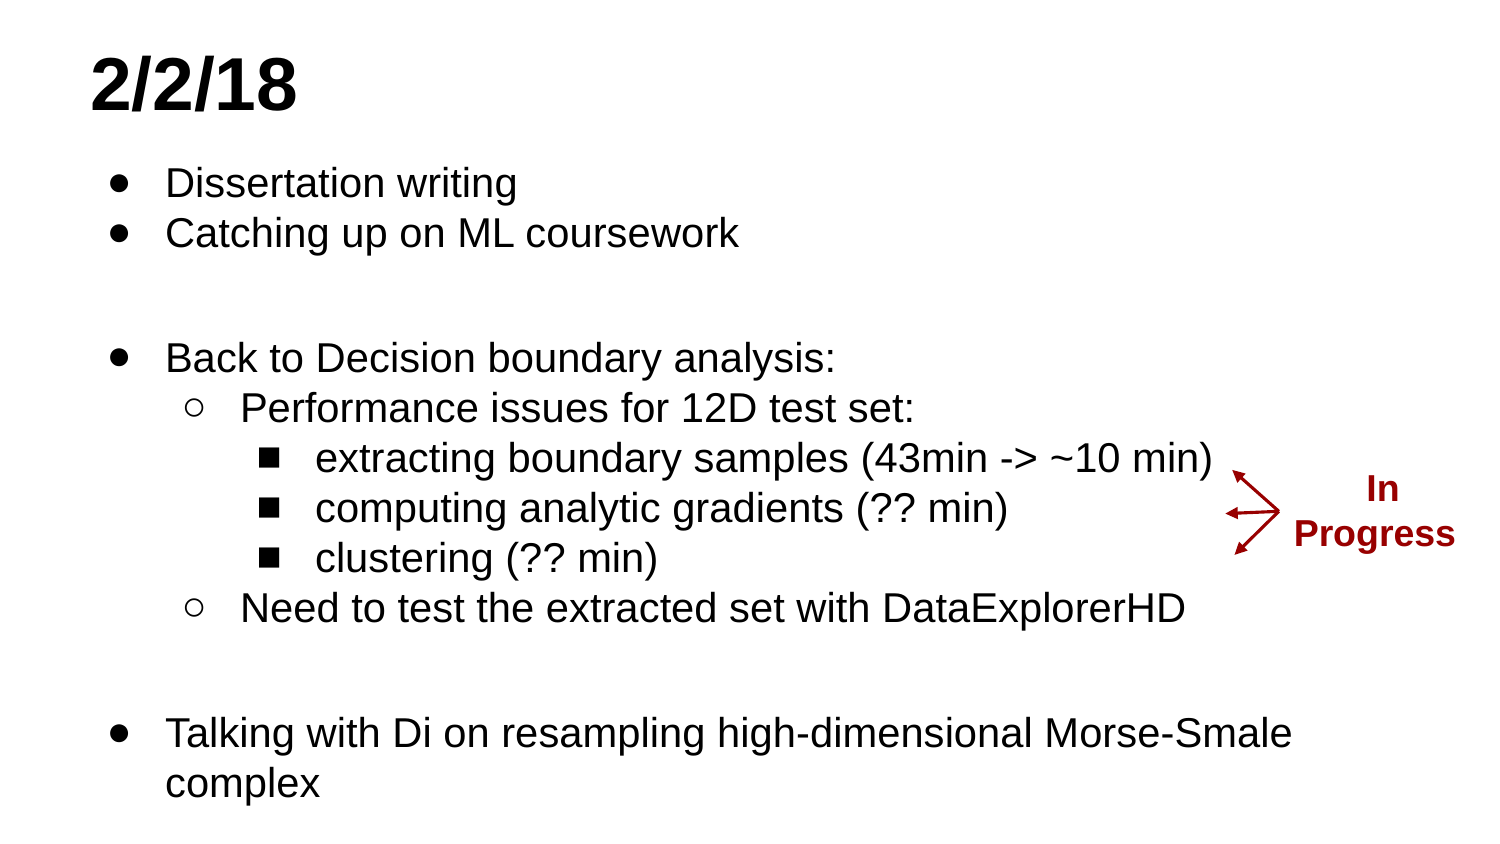

# 2/2/18
Dissertation writing
Catching up on ML coursework

Back to Decision boundary analysis:
Performance issues for 12D test set:
extracting boundary samples (43min -> ~10 min)
computing analytic gradients (?? min)
clustering (?? min)
Need to test the extracted set with DataExplorerHD

Talking with Di on resampling high-dimensional Morse-Smale complex
In
Progress